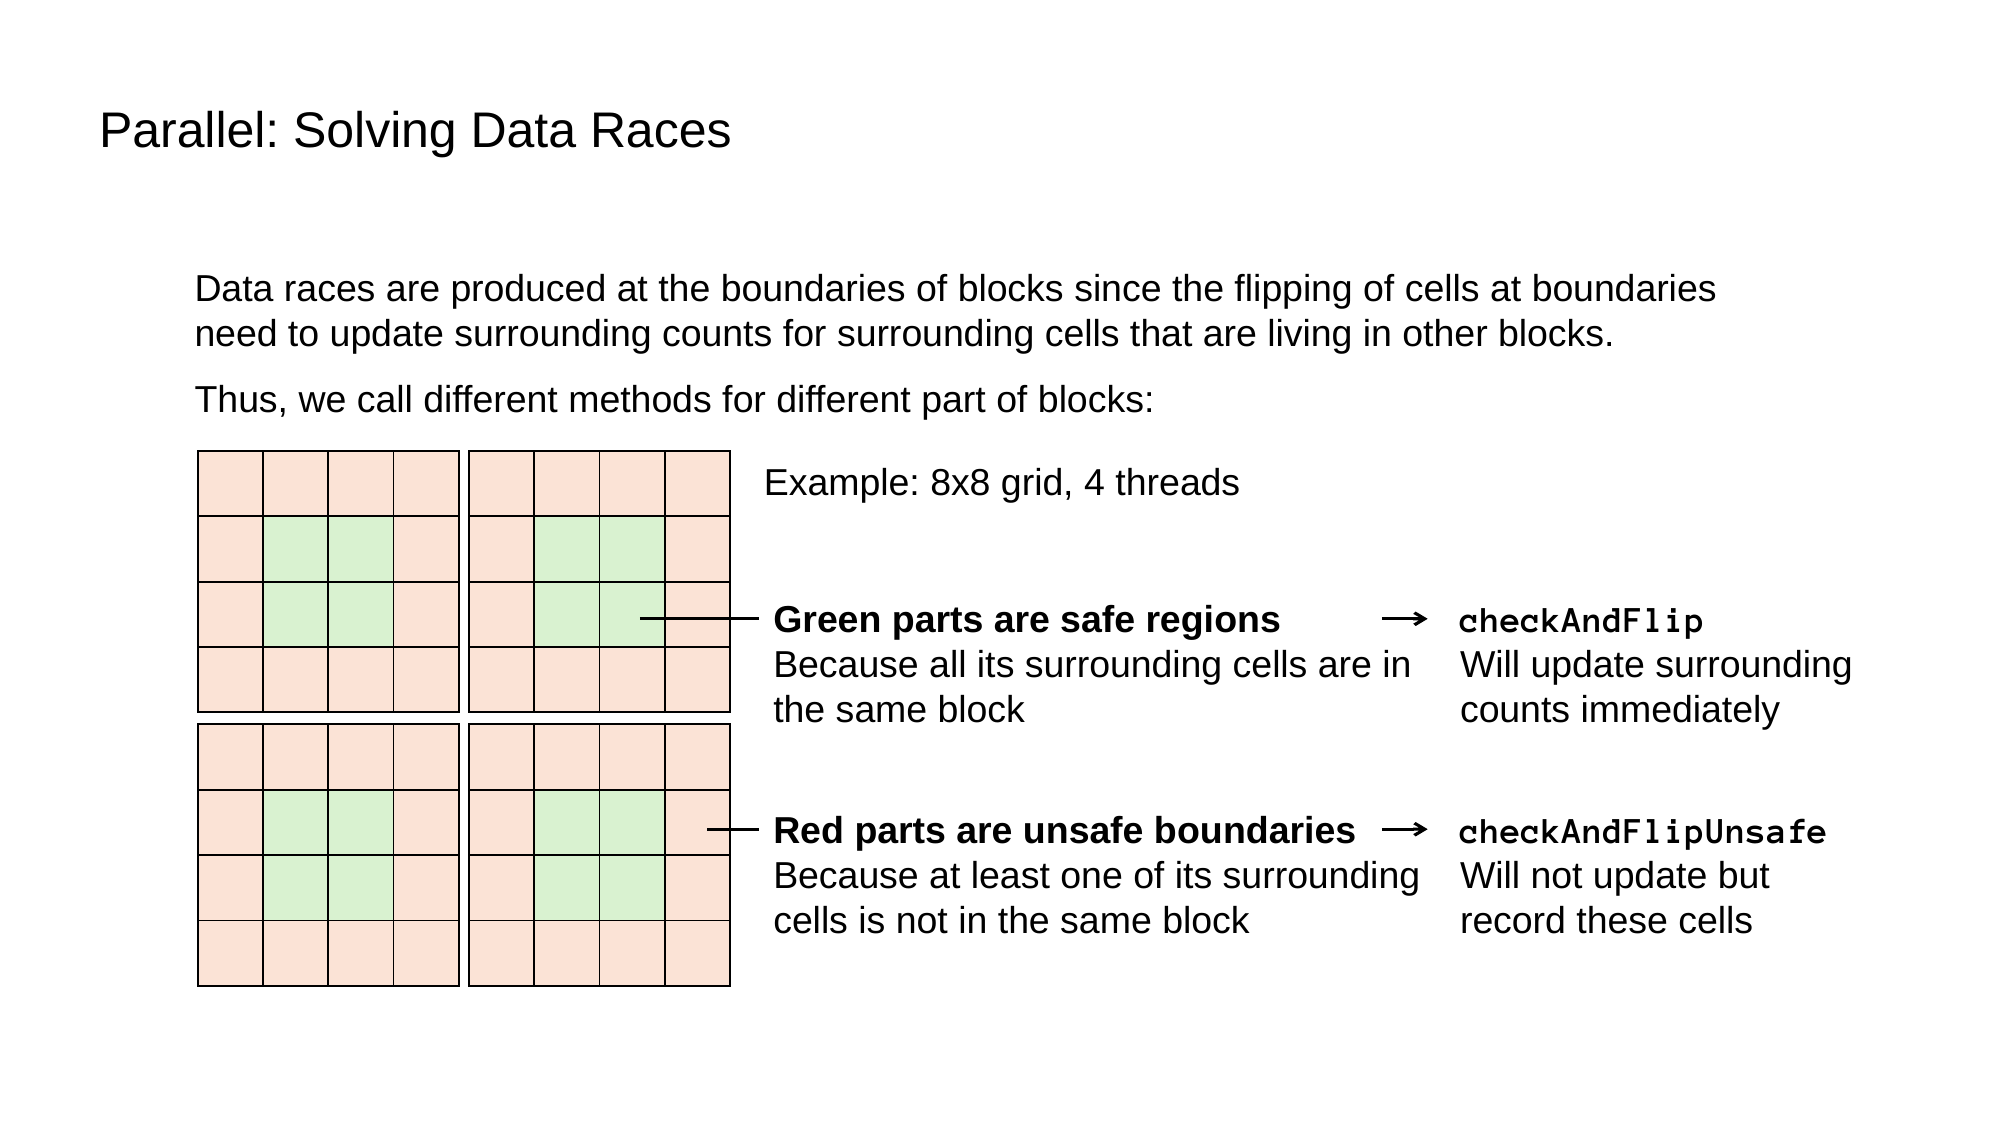

Parallel: Solving Data Races
Data races are produced at the boundaries of blocks since the flipping of cells at boundaries need to update surrounding counts for surrounding cells that are living in other blocks.
Thus, we call different methods for different part of blocks:
|  |  |  |  |
| --- | --- | --- | --- |
|  |  |  |  |
|  |  |  |  |
|  |  |  |  |
Example: 8x8 grid, 4 threads
|  |  |  |  |
| --- | --- | --- | --- |
|  |  |  |  |
|  |  |  |  |
|  |  |  |  |
Green parts are safe regions
Because all its surrounding cells are in the same block
checkAndFlip
Will update surrounding counts immediately
|  |  |  |  |
| --- | --- | --- | --- |
|  |  |  |  |
|  |  |  |  |
|  |  |  |  |
|  |  |  |  |
| --- | --- | --- | --- |
|  |  |  |  |
|  |  |  |  |
|  |  |  |  |
Red parts are unsafe boundaries
Because at least one of its surrounding cells is not in the same block
checkAndFlipUnsafe
Will not update but record these cells